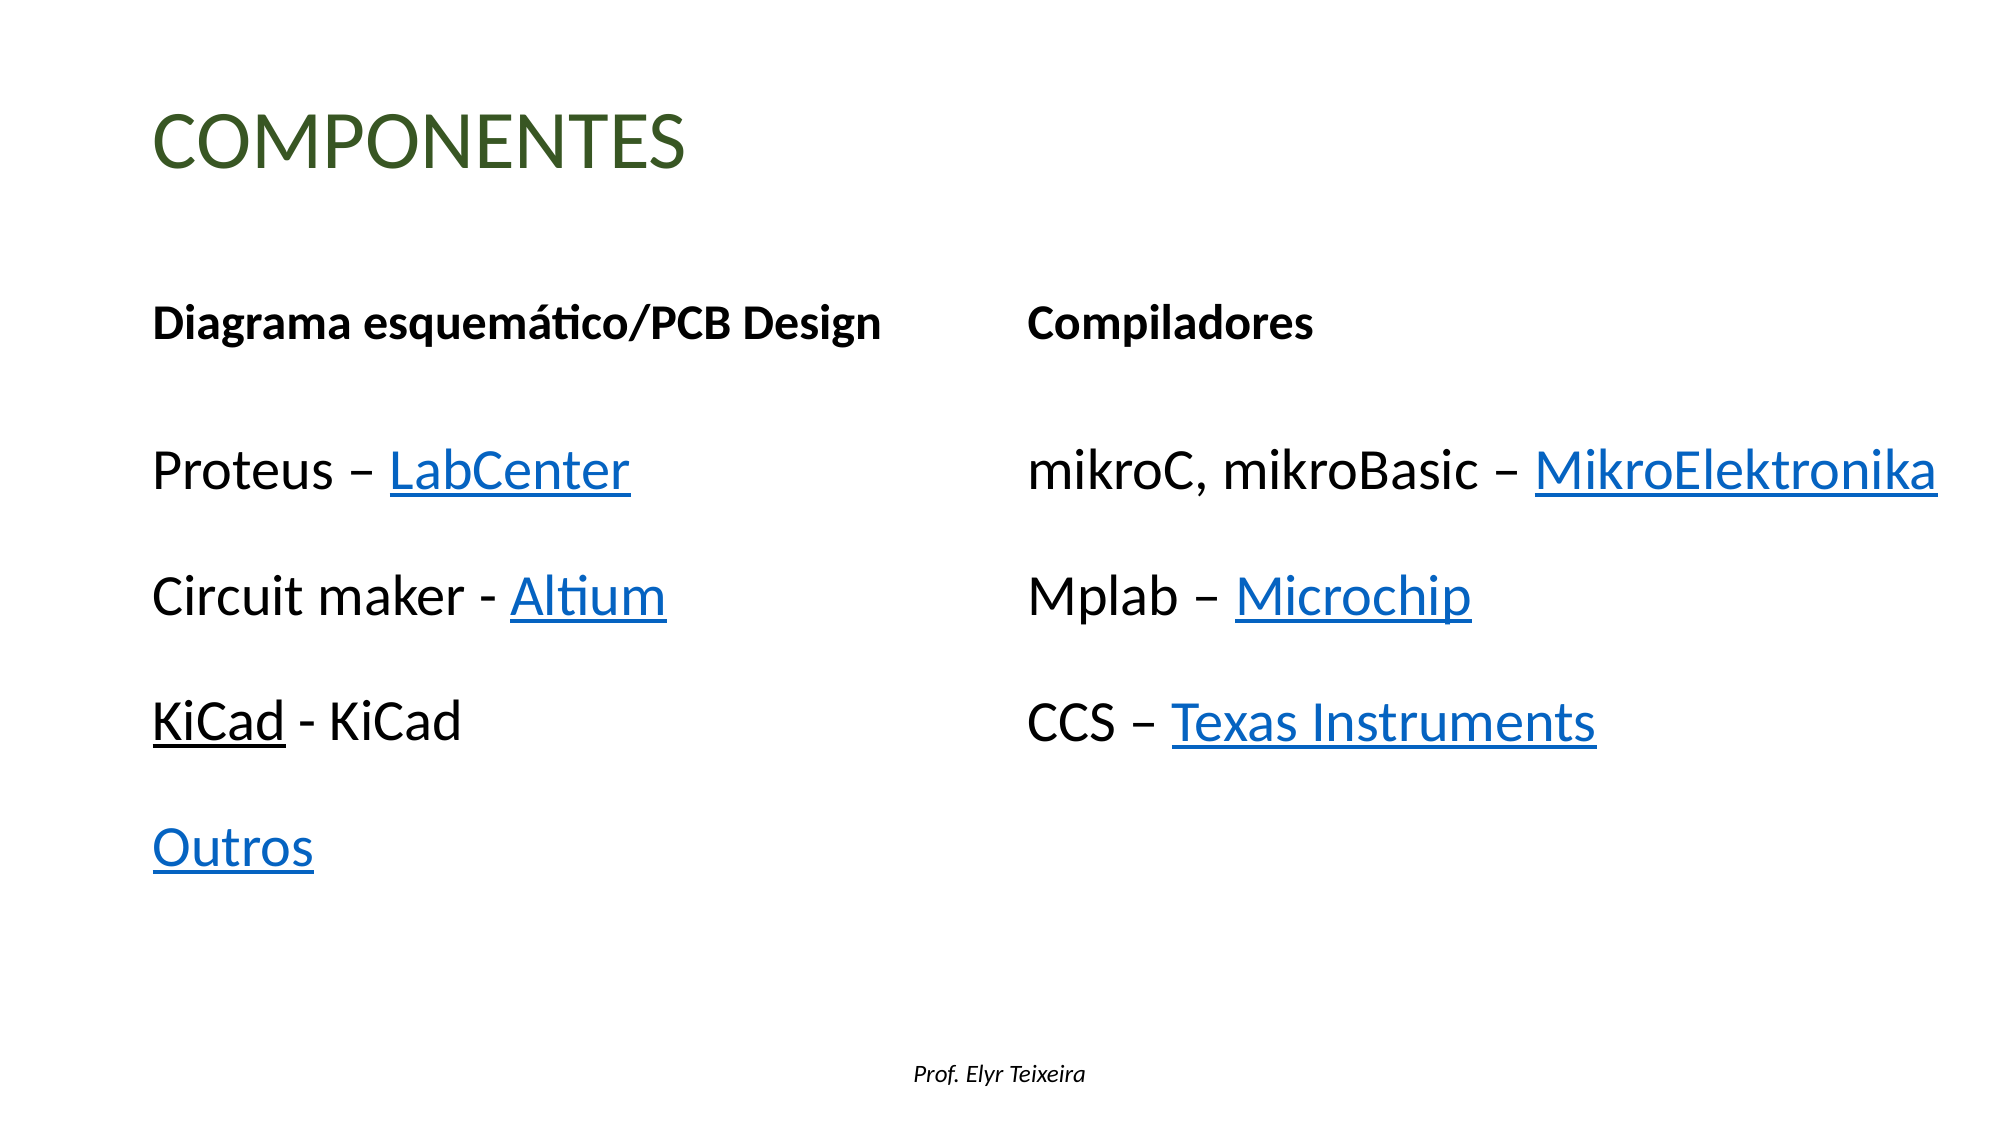

# componentes
Compiladores
Diagrama esquemático/PCB Design
Proteus – LabCenter
Circuit maker - Altium
KiCad - KiCad
Outros
mikroC, mikroBasic – MikroElektronika
Mplab – Microchip
CCS – Texas Instruments